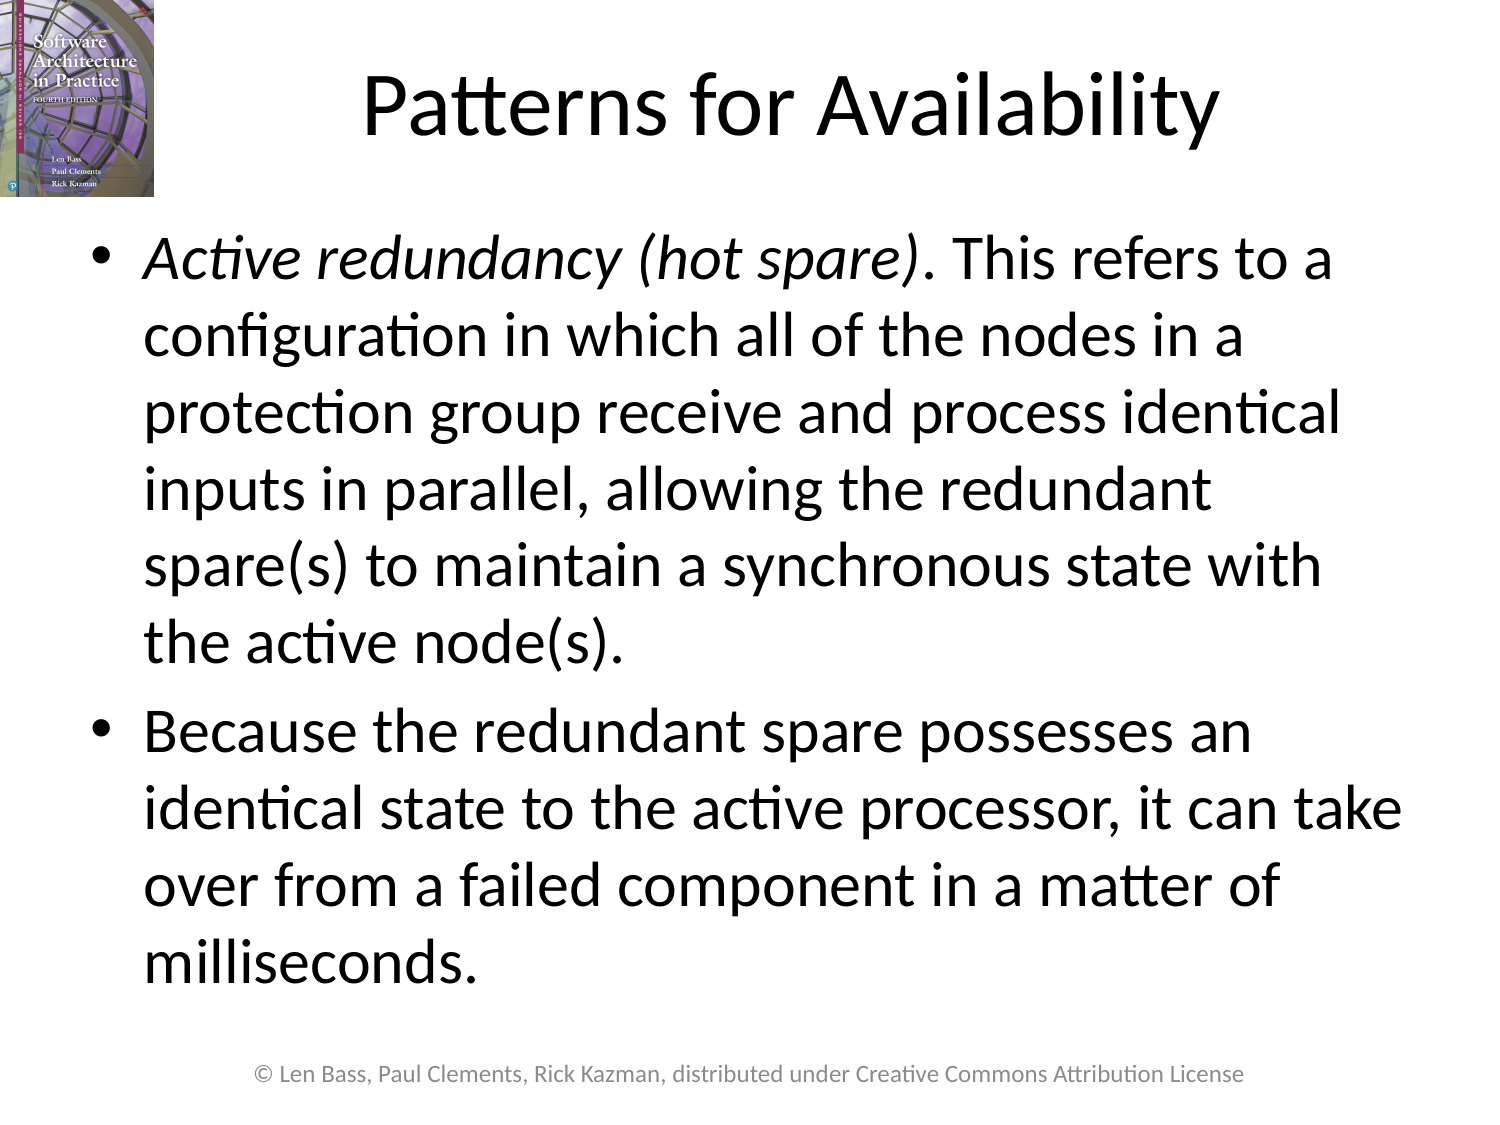

# Patterns for Availability
Active redundancy (hot spare). This refers to a configuration in which all of the nodes in a protection group receive and process identical inputs in parallel, allowing the redundant spare(s) to maintain a synchronous state with the active node(s).
Because the redundant spare possesses an identical state to the active processor, it can take over from a failed component in a matter of milliseconds.
© Len Bass, Paul Clements, Rick Kazman, distributed under Creative Commons Attribution License